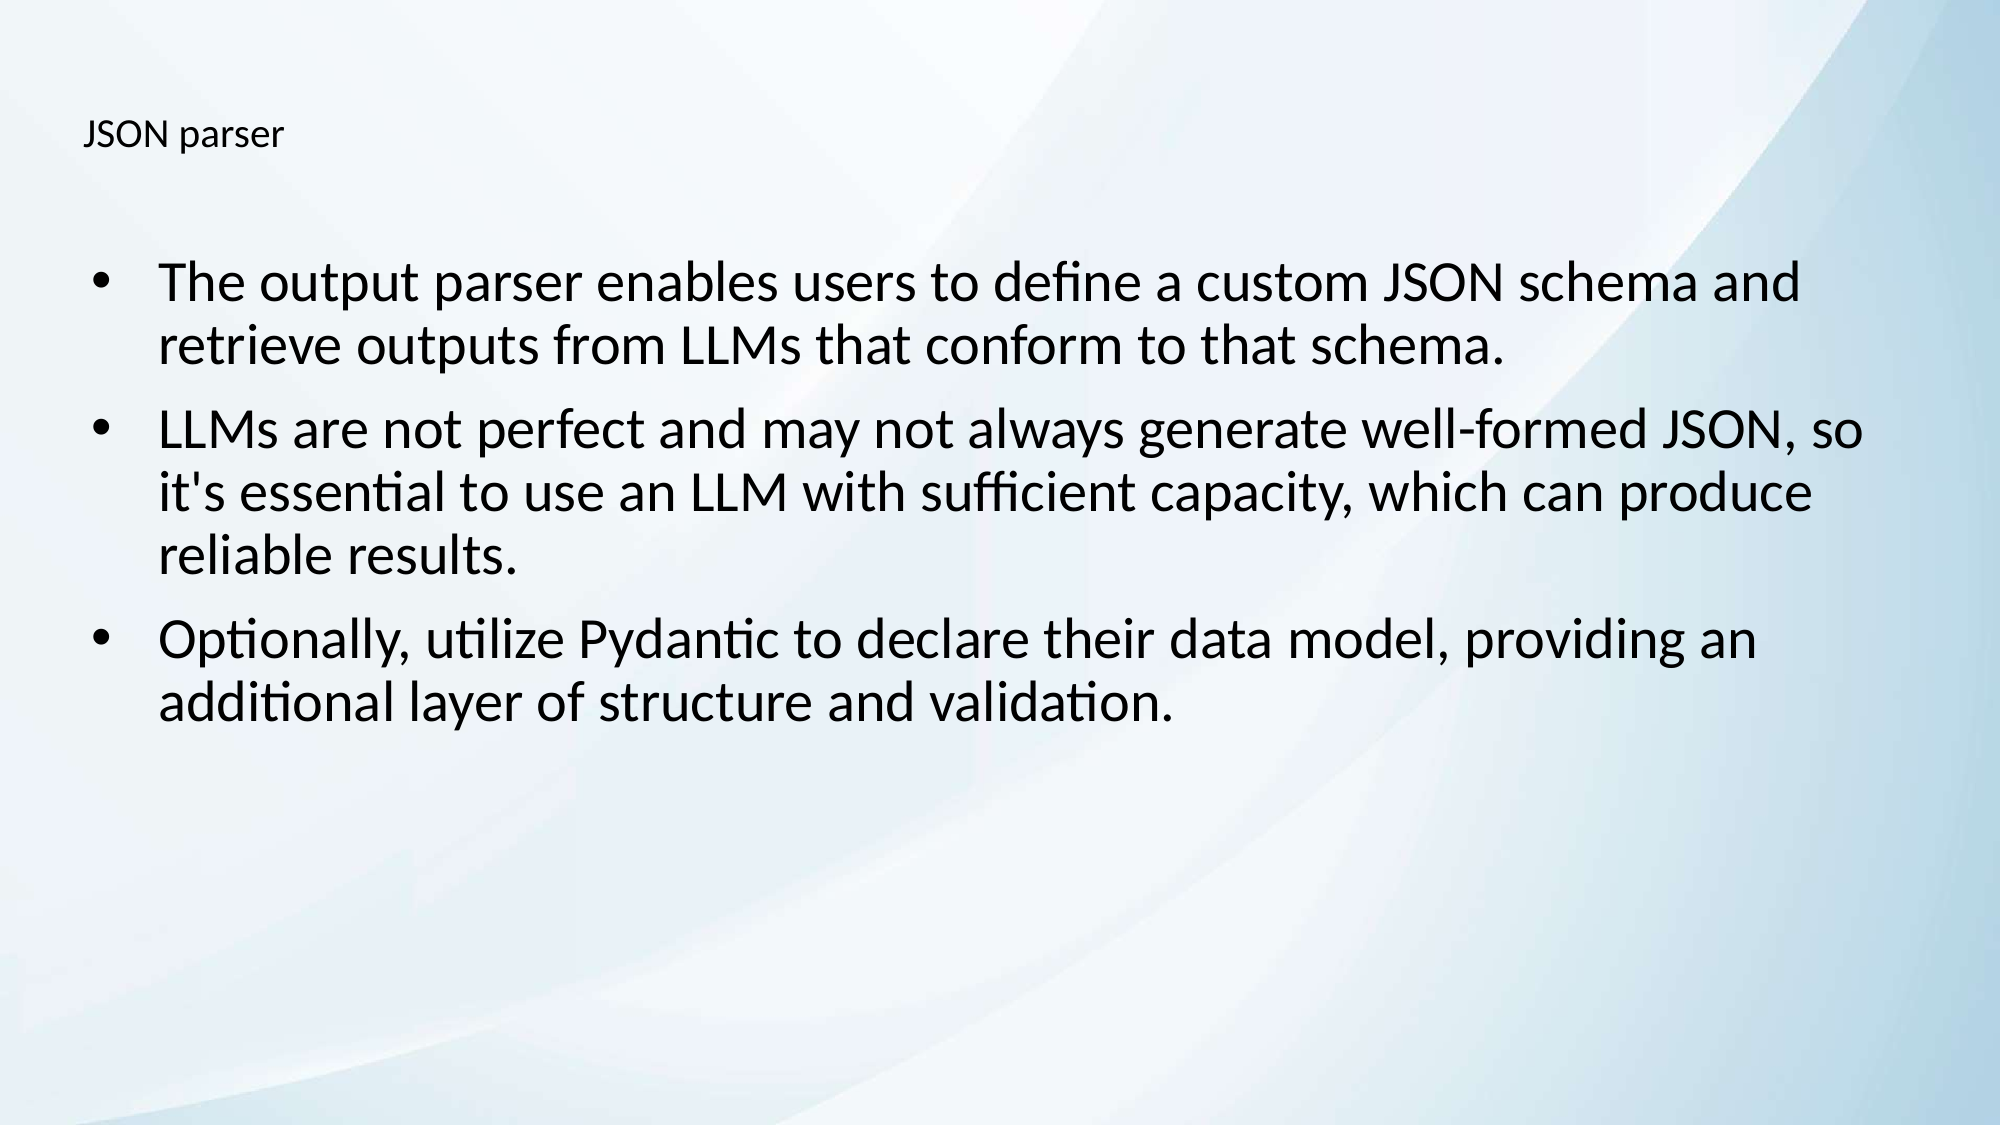

# JSON parser
The output parser enables users to define a custom JSON schema and retrieve outputs from LLMs that conform to that schema.
LLMs are not perfect and may not always generate well-formed JSON, so it's essential to use an LLM with sufficient capacity, which can produce reliable results.
Optionally, utilize Pydantic to declare their data model, providing an additional layer of structure and validation.